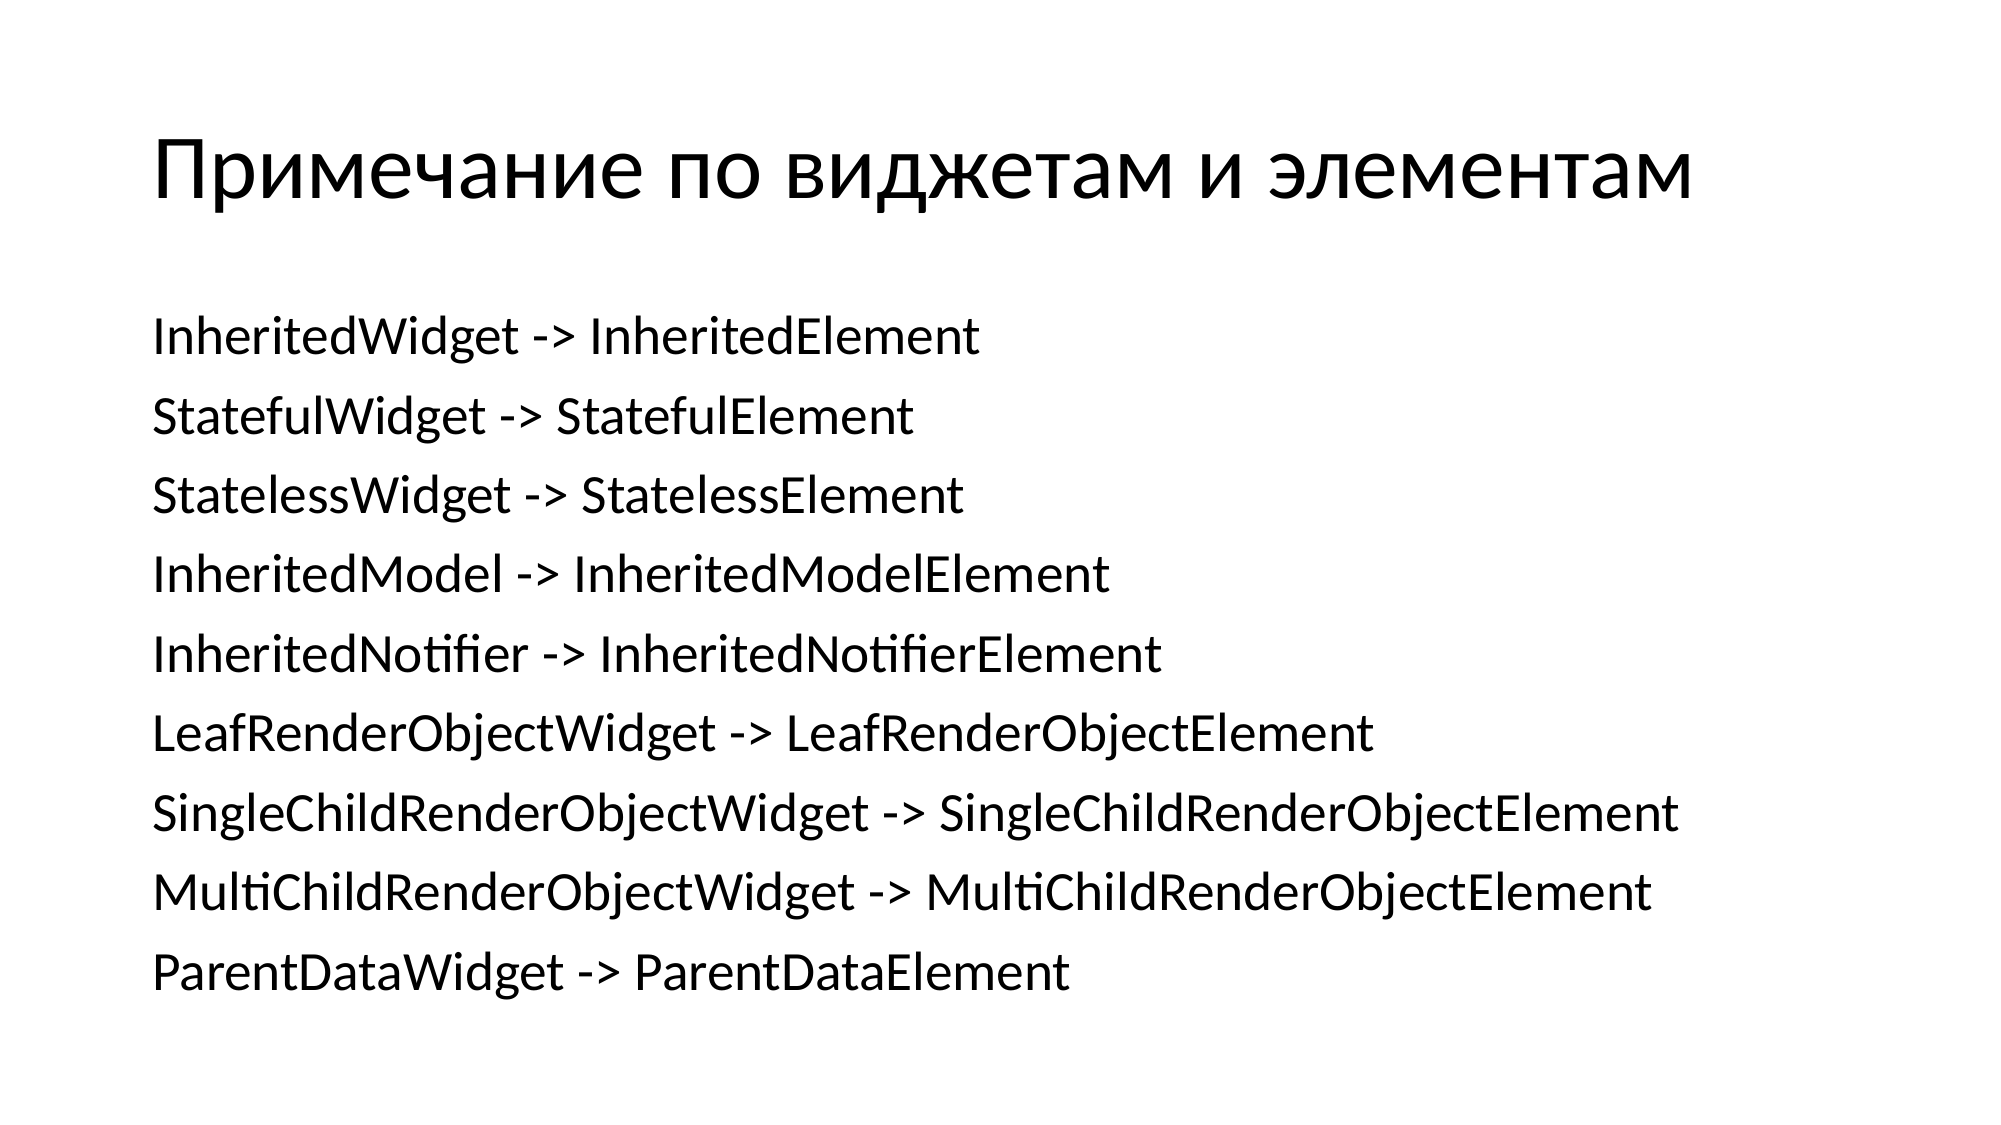

# Примечание по виджетам и элементам
InheritedWidget -> InheritedElement
StatefulWidget -> StatefulElement
StatelessWidget -> StatelessElement
InheritedModel -> InheritedModelElement
InheritedNotifier -> InheritedNotifierElement
LeafRenderObjectWidget -> LeafRenderObjectElement
SingleChildRenderObjectWidget -> SingleChildRenderObjectElement
MultiChildRenderObjectWidget -> MultiChildRenderObjectElement
ParentDataWidget -> ParentDataElement